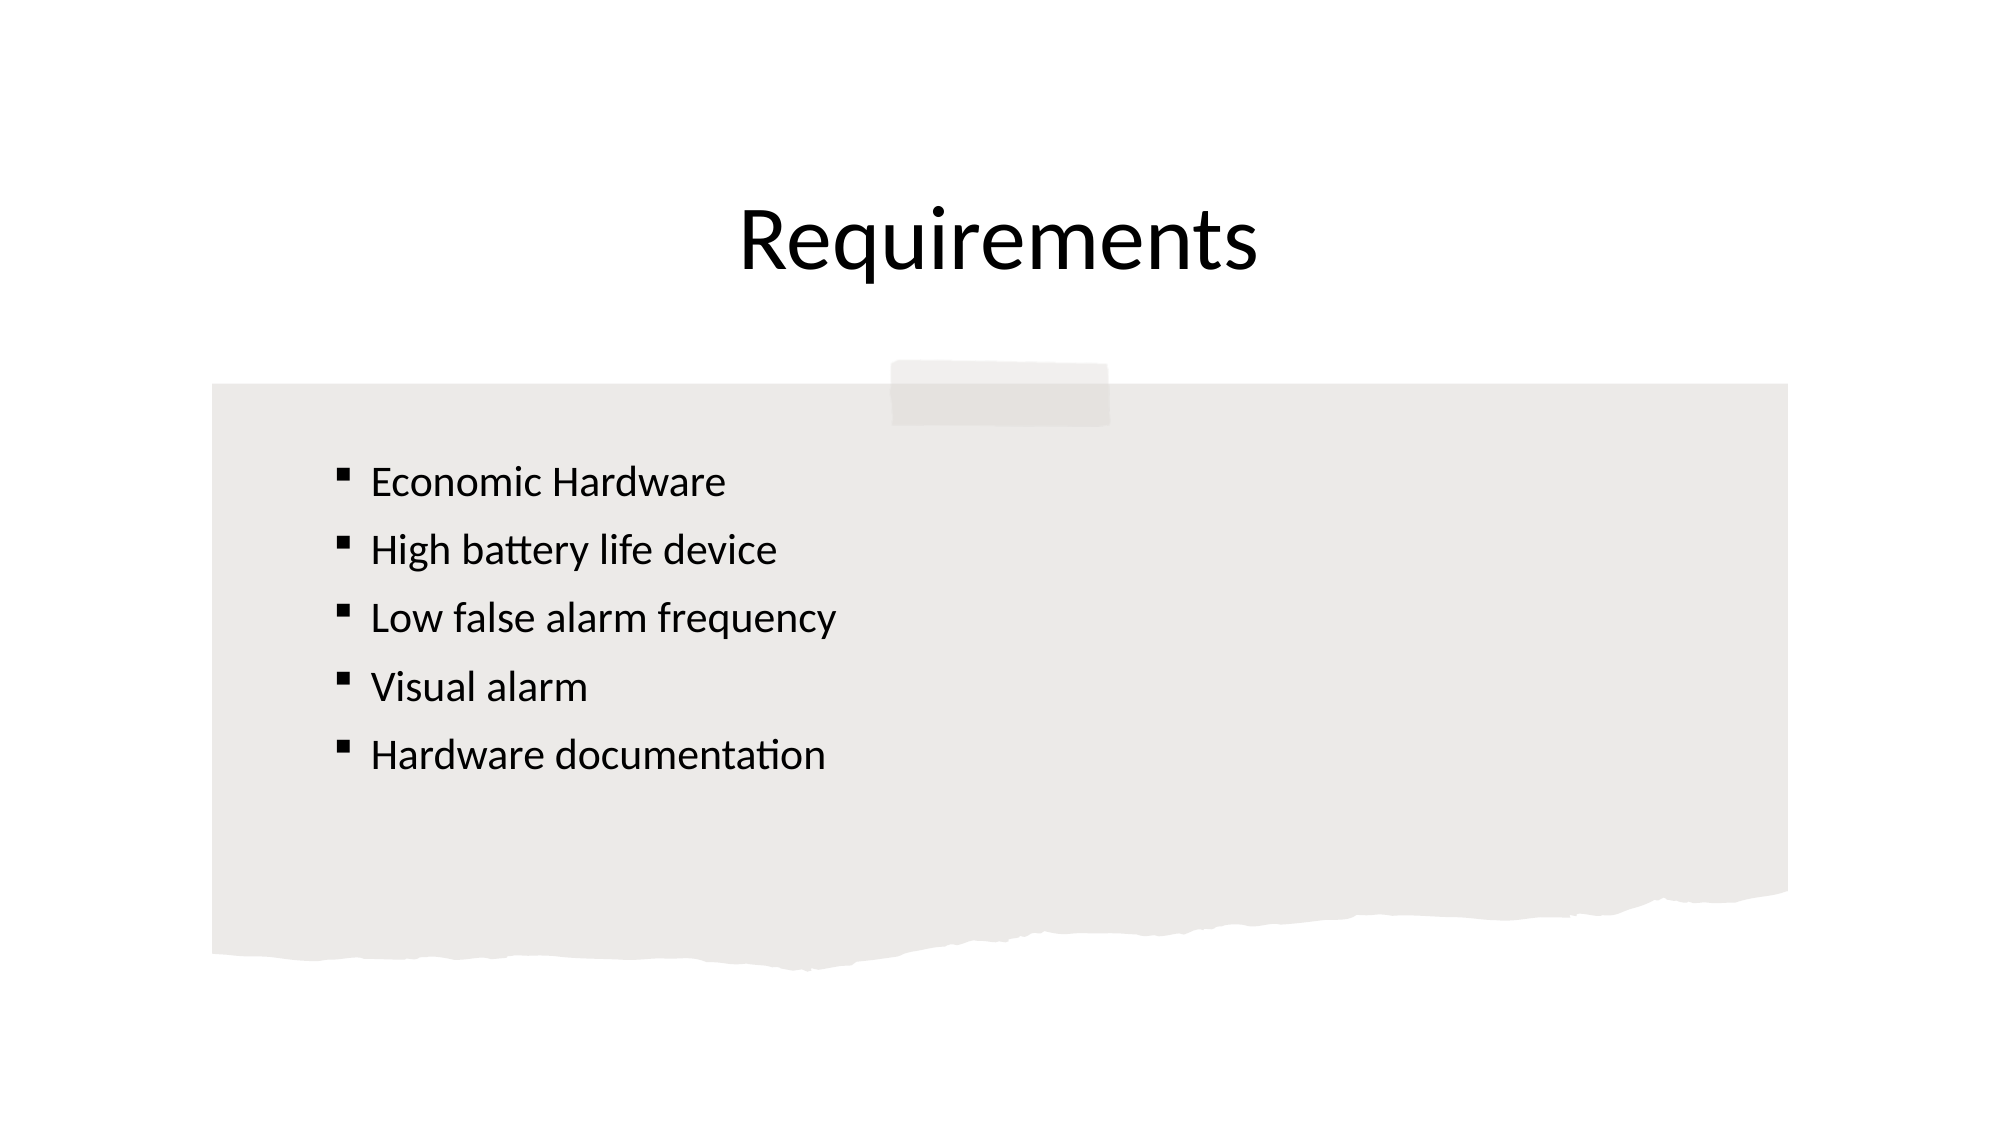

# Requirements

Economic Hardware
High battery life device
Low false alarm frequency
Visual alarm
Hardware documentation
3